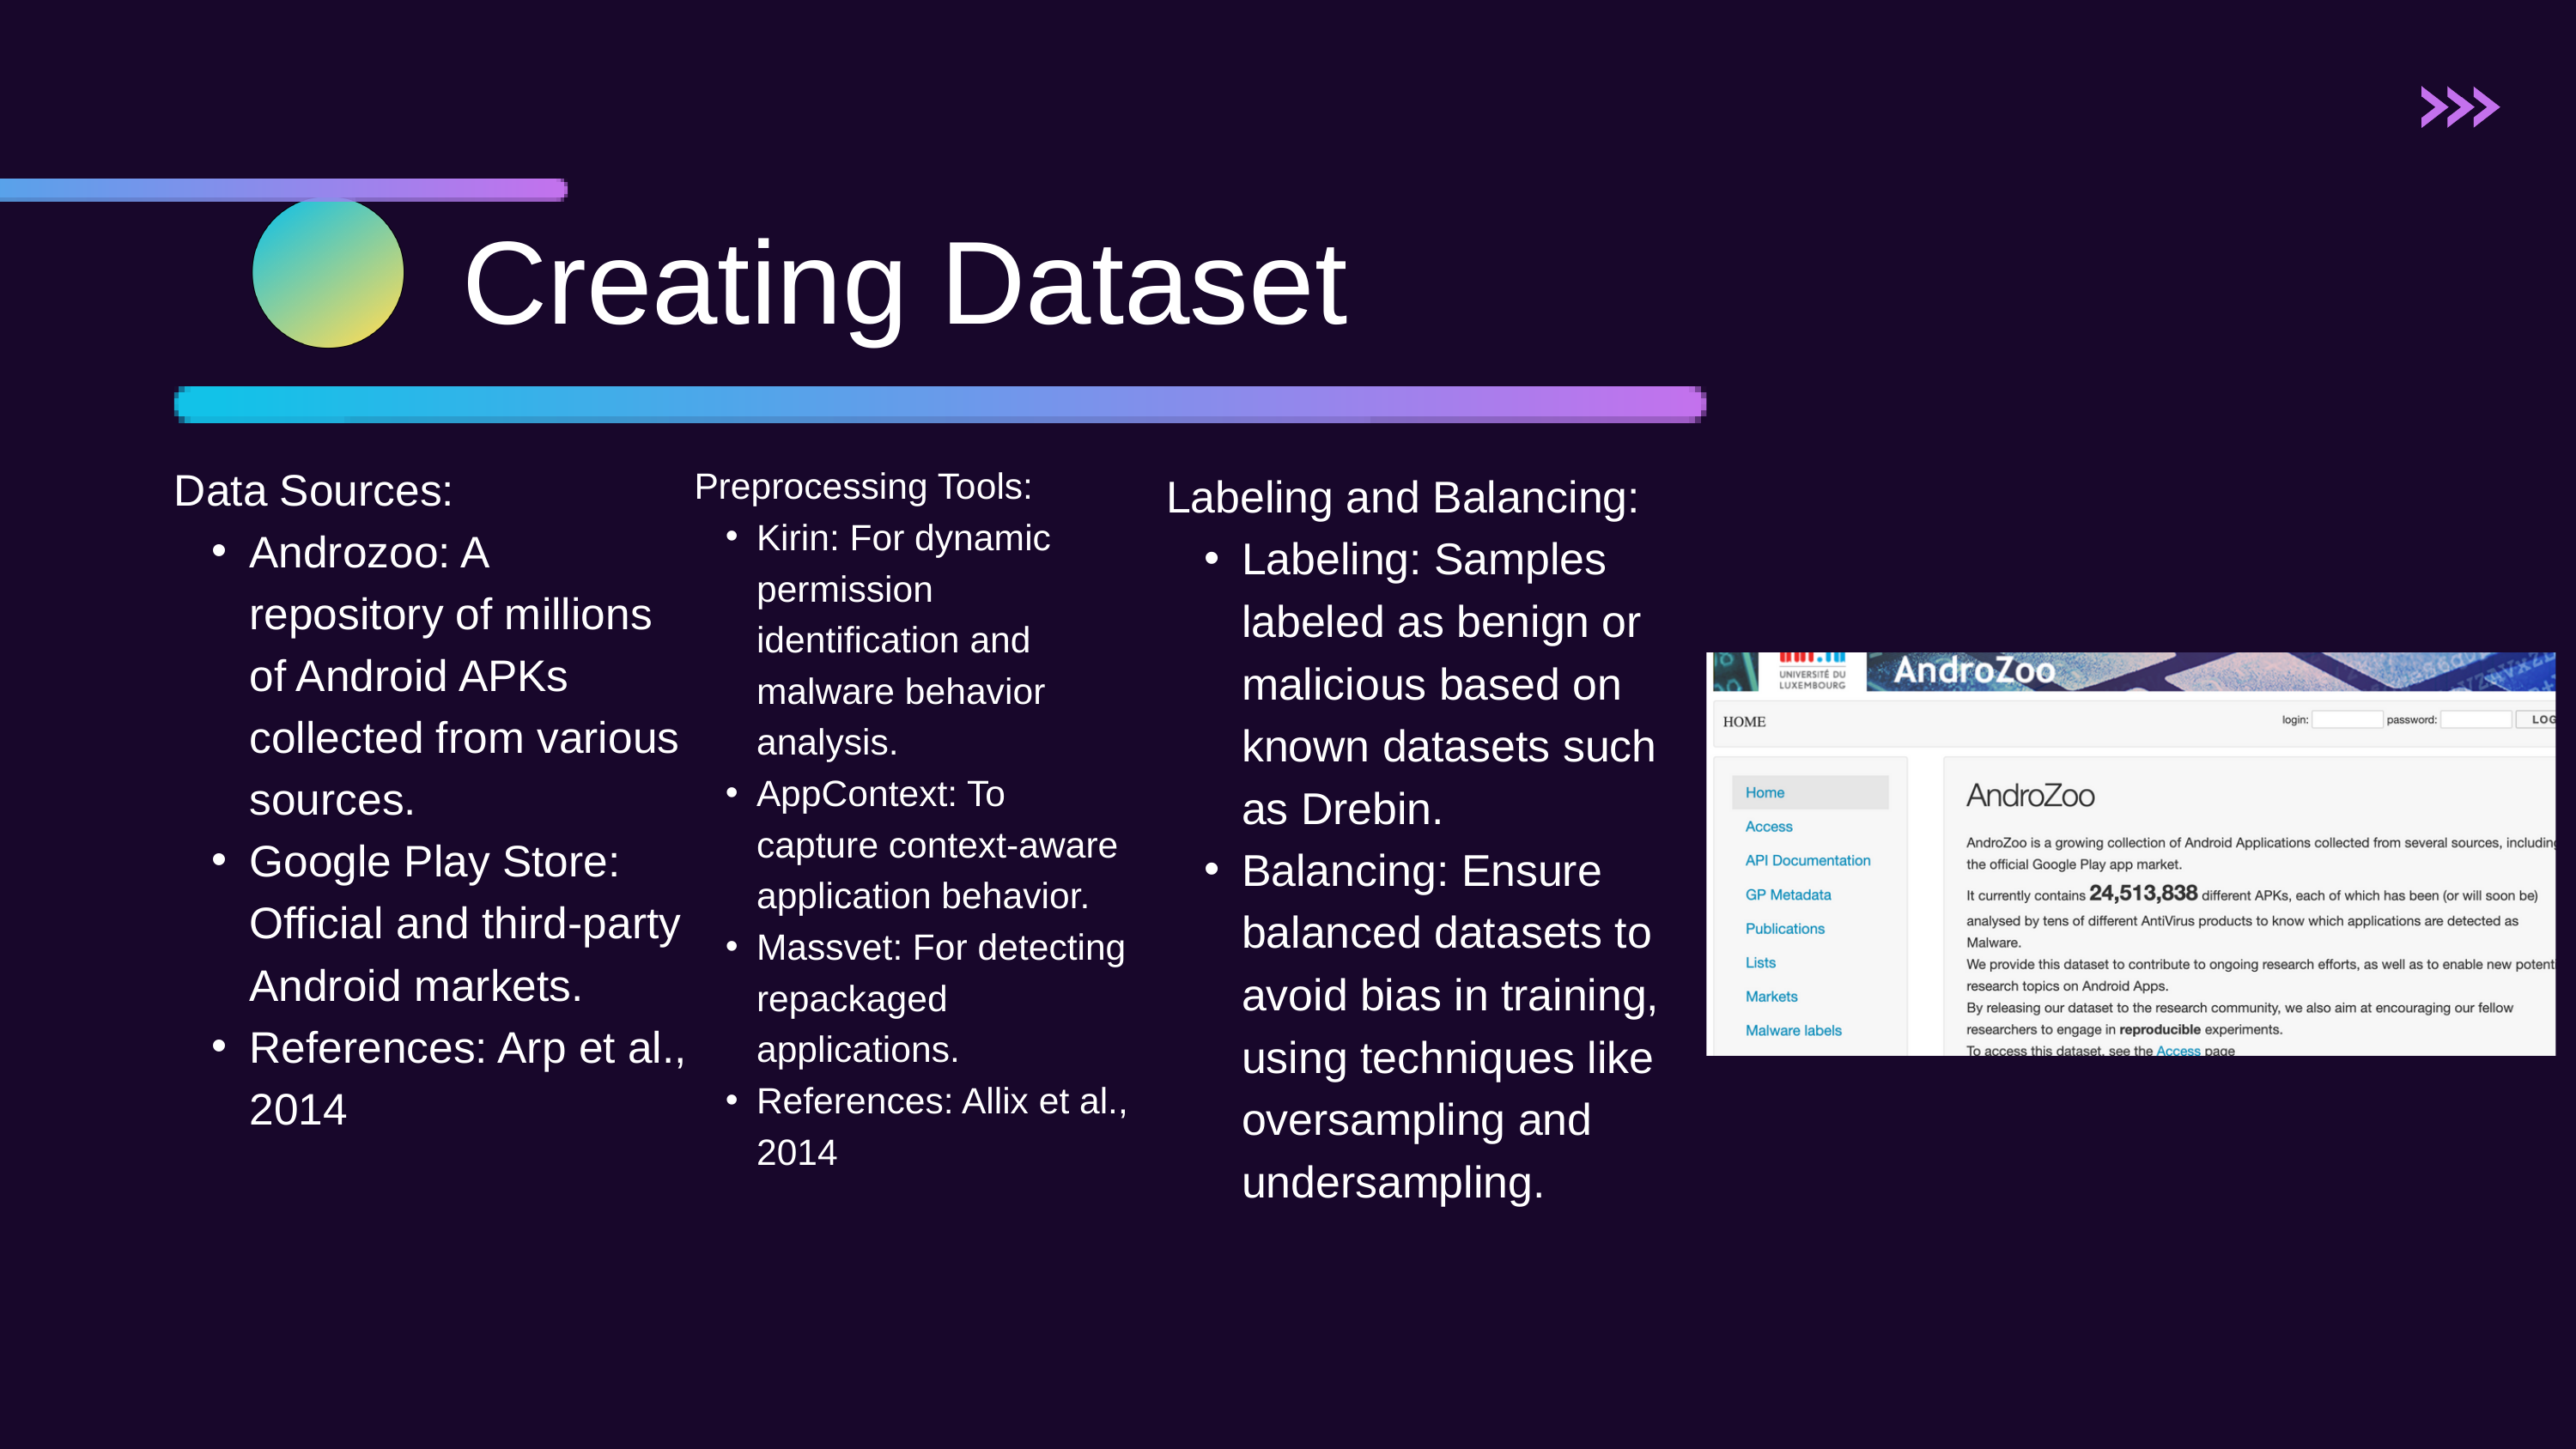

Creating Dataset

Data Sources:
Androzoo: A repository of millions of Android APKs collected from various sources.
Google Play Store: Official and third-party Android markets.
References: Arp et al., 2014​

Preprocessing Tools:
Kirin: For dynamic permission identification and malware behavior analysis.
AppContext: To capture context-aware application behavior.
Massvet: For detecting repackaged applications.
References: Allix et al., 2014
Labeling and Balancing:
Labeling: Samples labeled as benign or malicious based on known datasets such as Drebin​​.
Balancing: Ensure balanced datasets to avoid bias in training, using techniques like oversampling and undersampling.